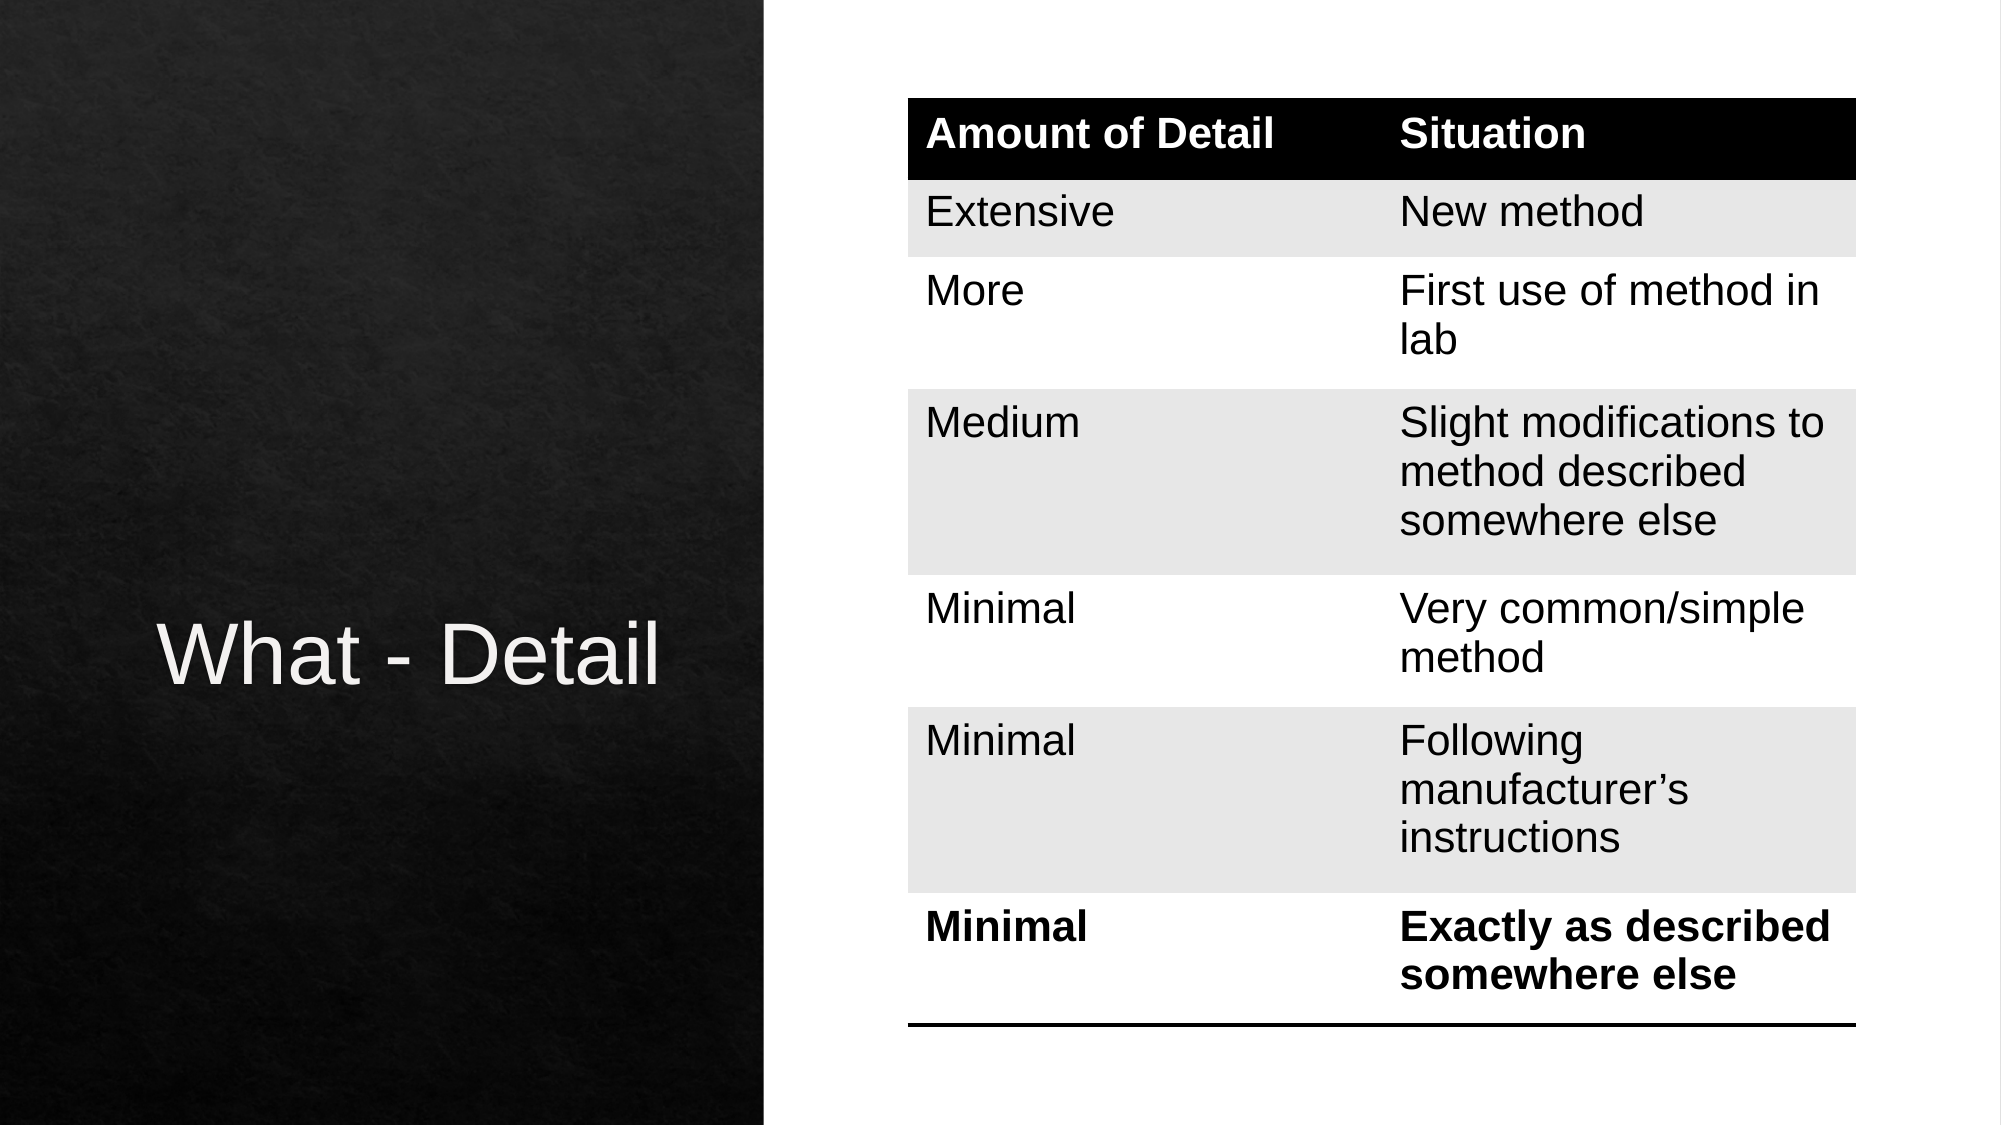

| Amount of Detail | Situation |
| --- | --- |
| Extensive | New method |
| More | First use of method in lab |
| Medium | Slight modifications to method described somewhere else |
| Minimal | Very common/simple method |
| Minimal | Following manufacturer’s instructions |
| Minimal | Exactly as described somewhere else |
# What - Detail